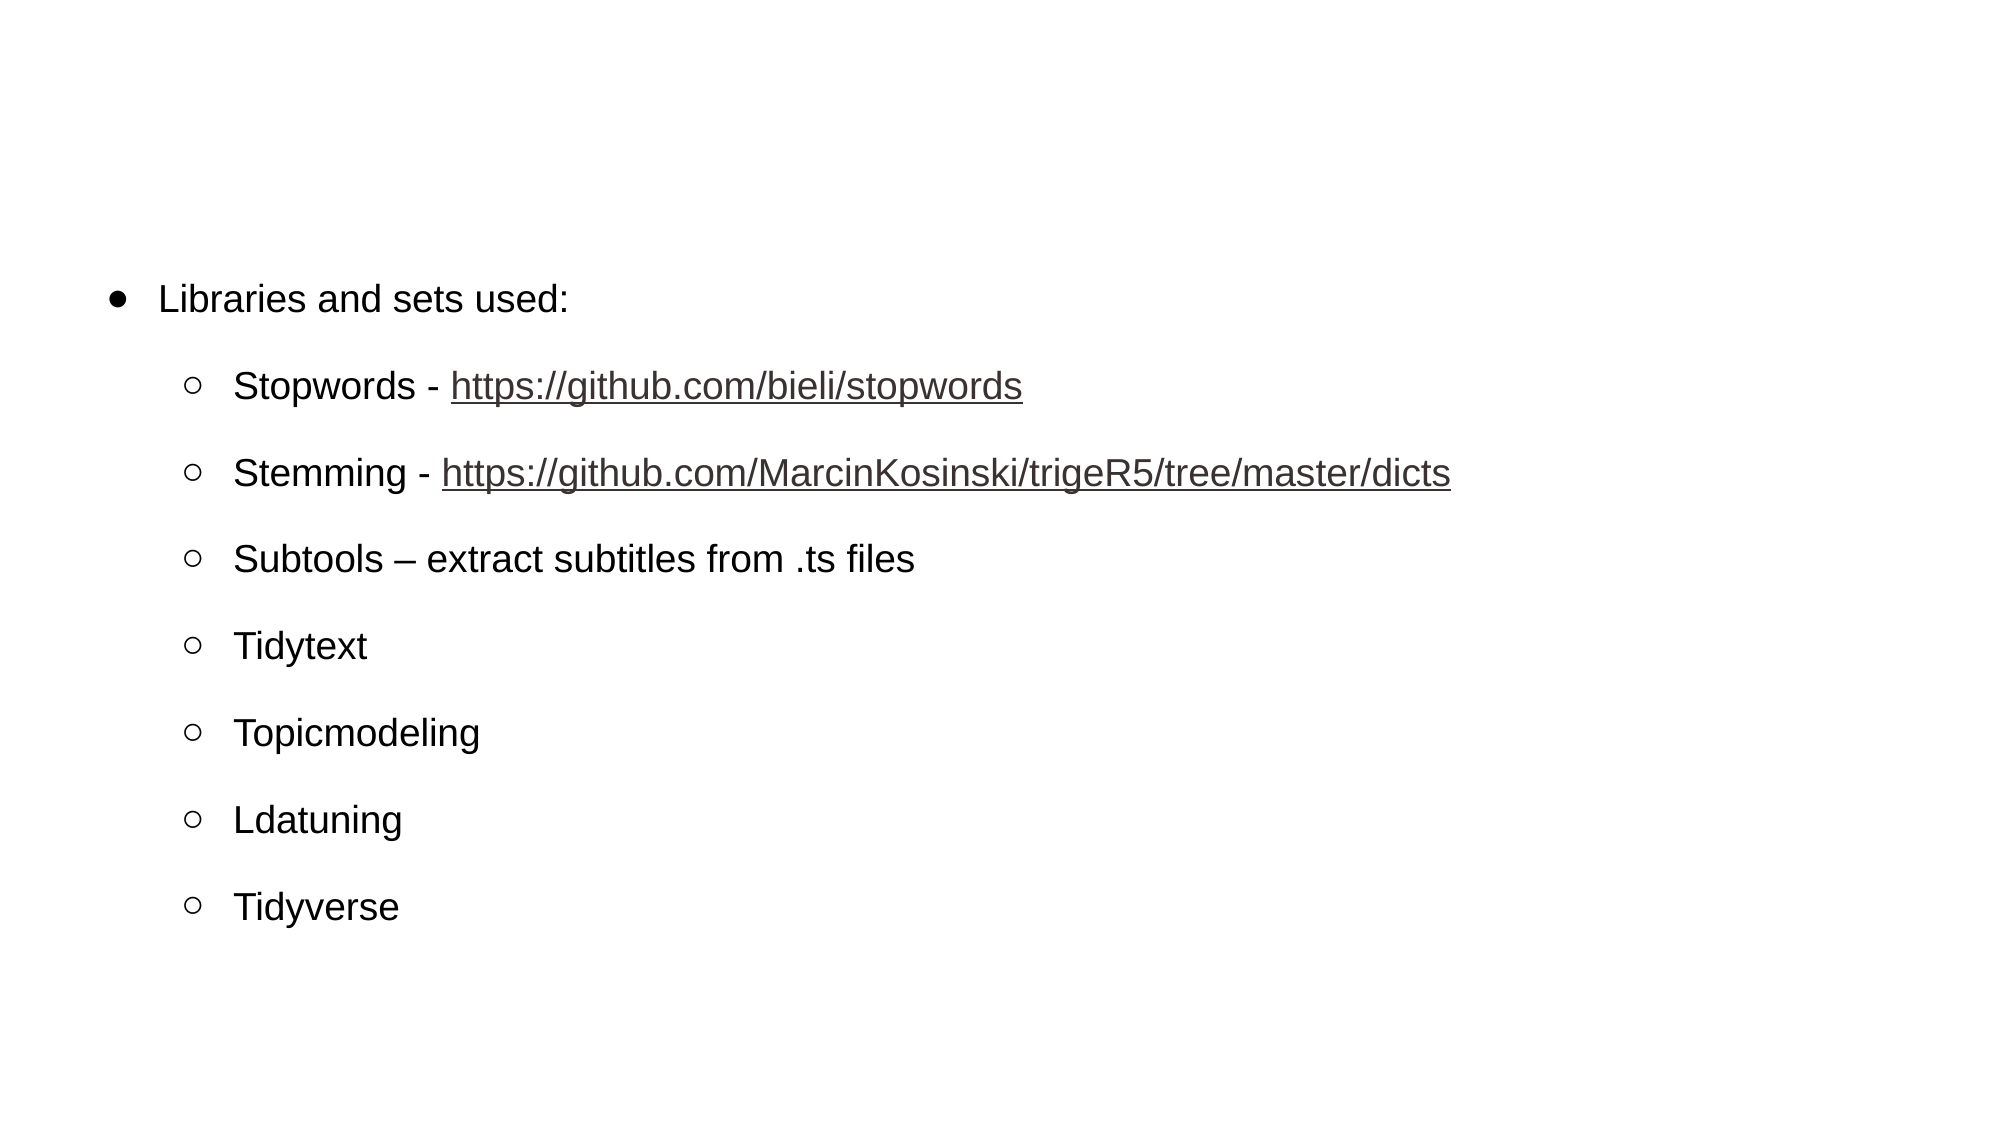

#
Libraries and sets used:
Stopwords - https://github.com/bieli/stopwords
Stemming - https://github.com/MarcinKosinski/trigeR5/tree/master/dicts
Subtools – extract subtitles from .ts files
Tidytext
Topicmodeling
Ldatuning
Tidyverse